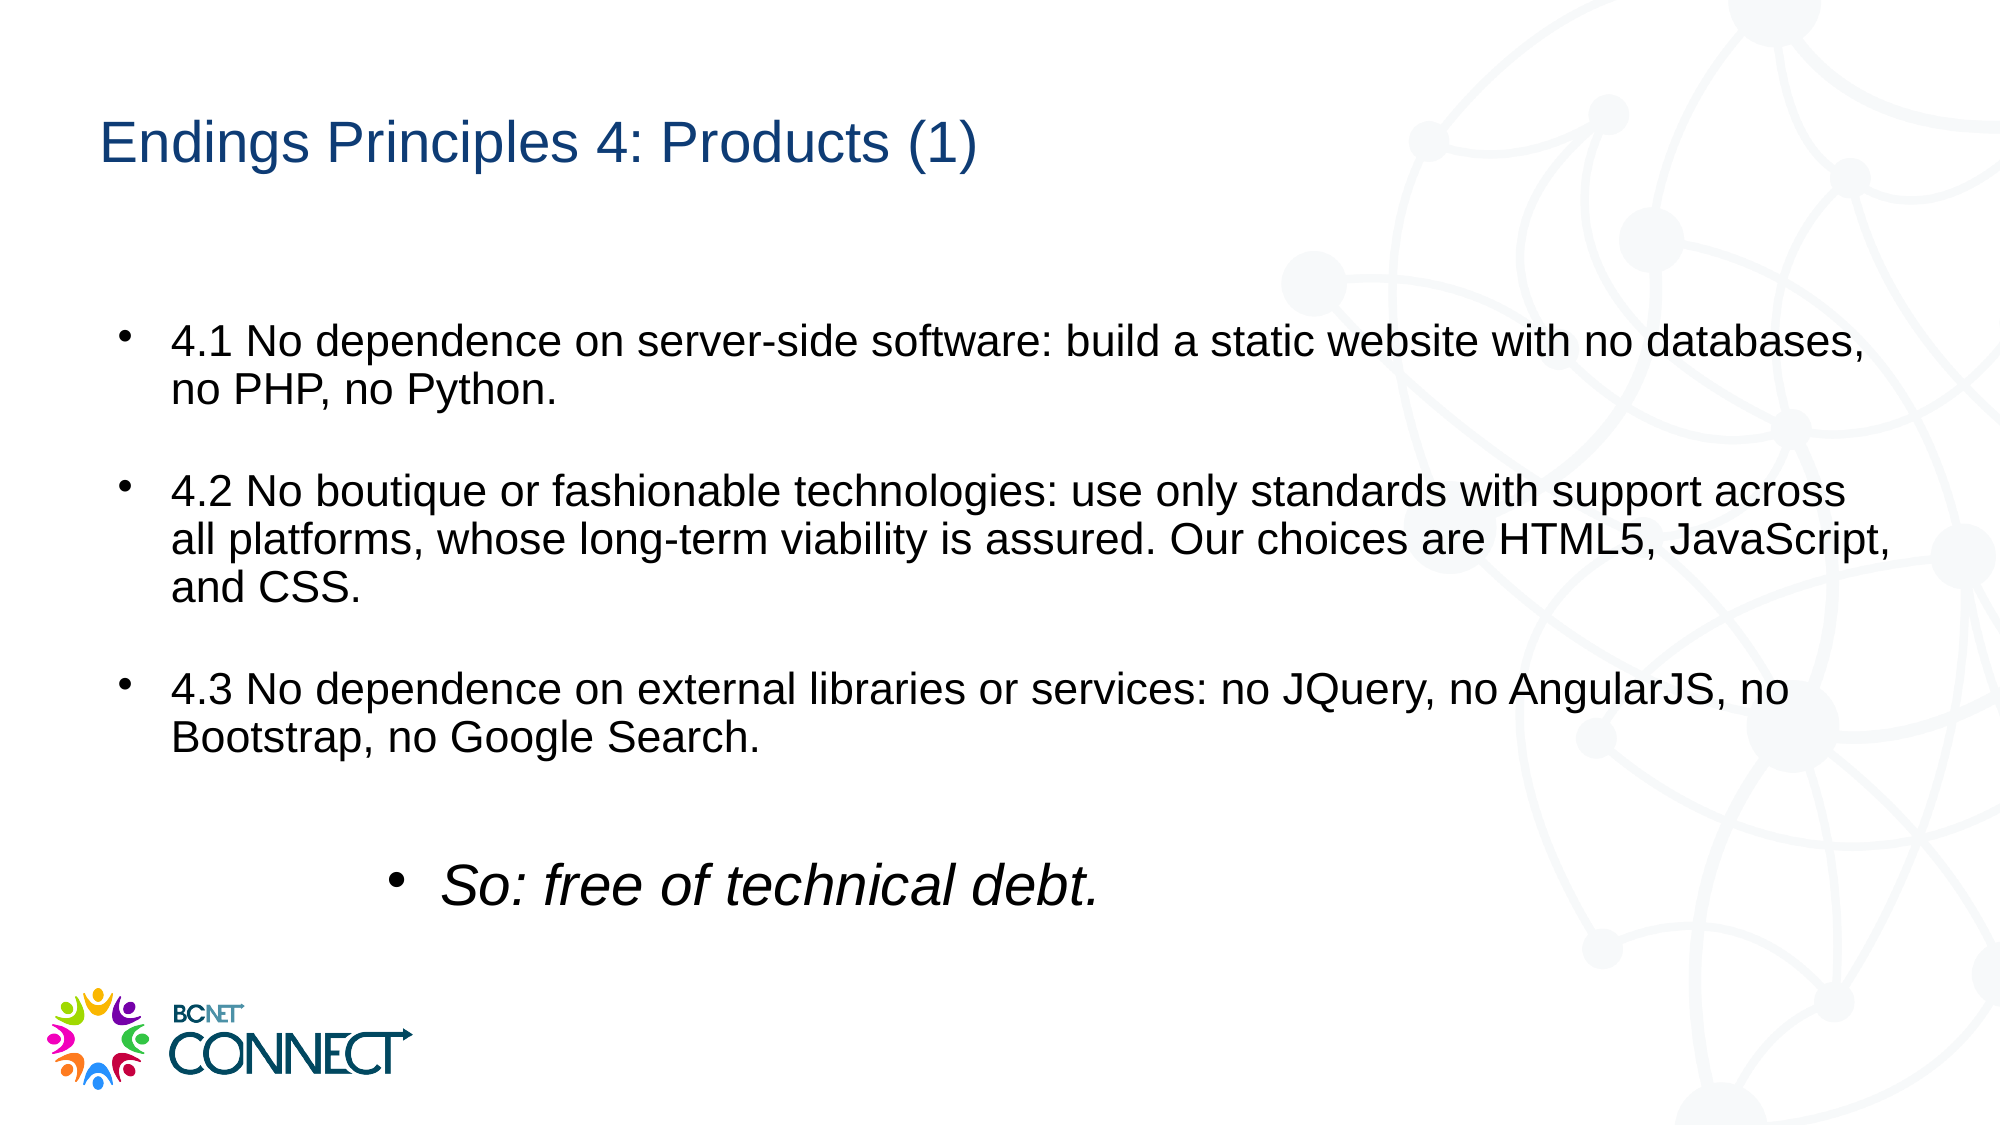

# Endings Principles 4: Products (1)

4.1 No dependence on server-side software: build a static website with no databases, no PHP, no Python.
4.2 No boutique or fashionable technologies: use only standards with support across all platforms, whose long-term viability is assured. Our choices are HTML5, JavaScript, and CSS.
4.3 No dependence on external libraries or services: no JQuery, no AngularJS, no Bootstrap, no Google Search.

So: free of technical debt.